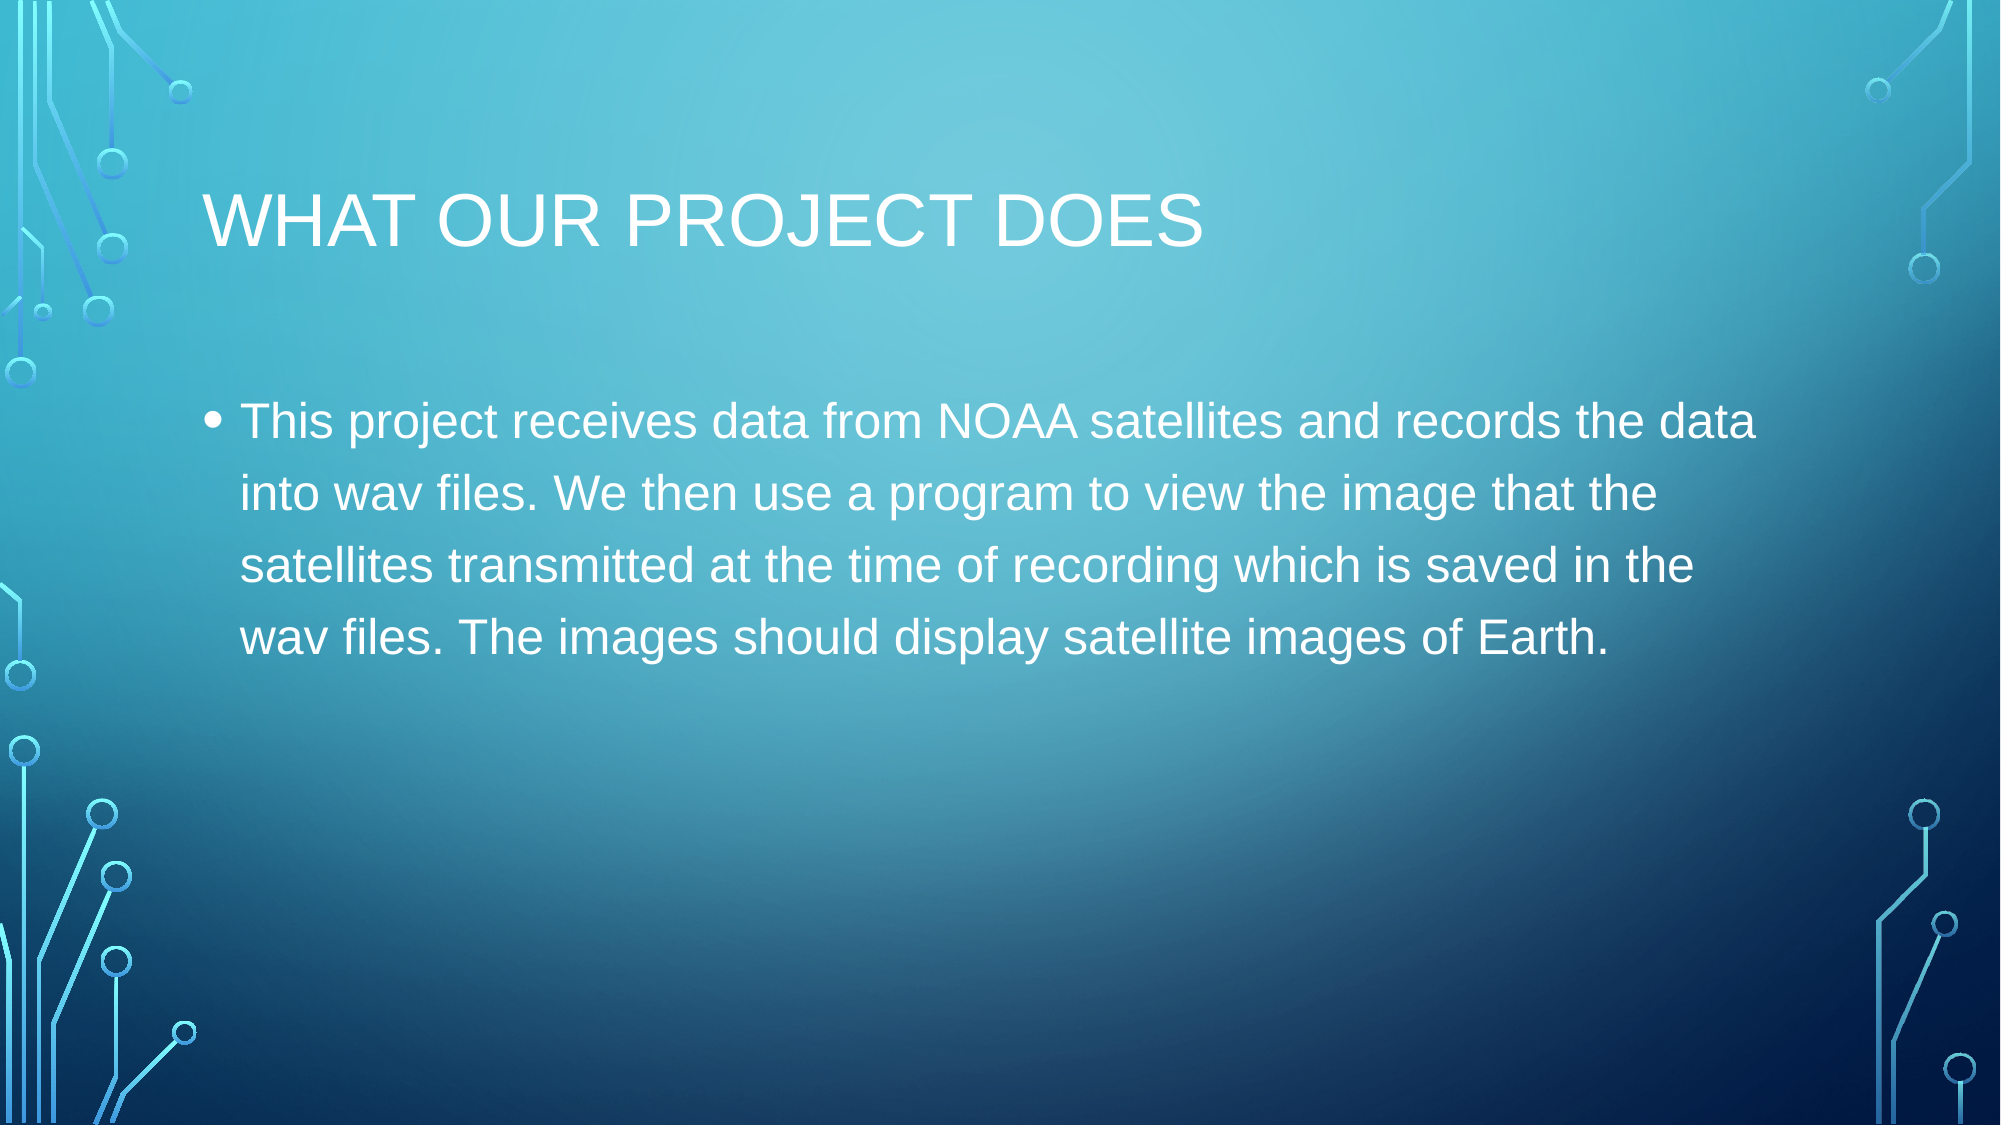

# What our project does
This project receives data from NOAA satellites and records the data into wav files. We then use a program to view the image that the satellites transmitted at the time of recording which is saved in the wav files. The images should display satellite images of Earth.